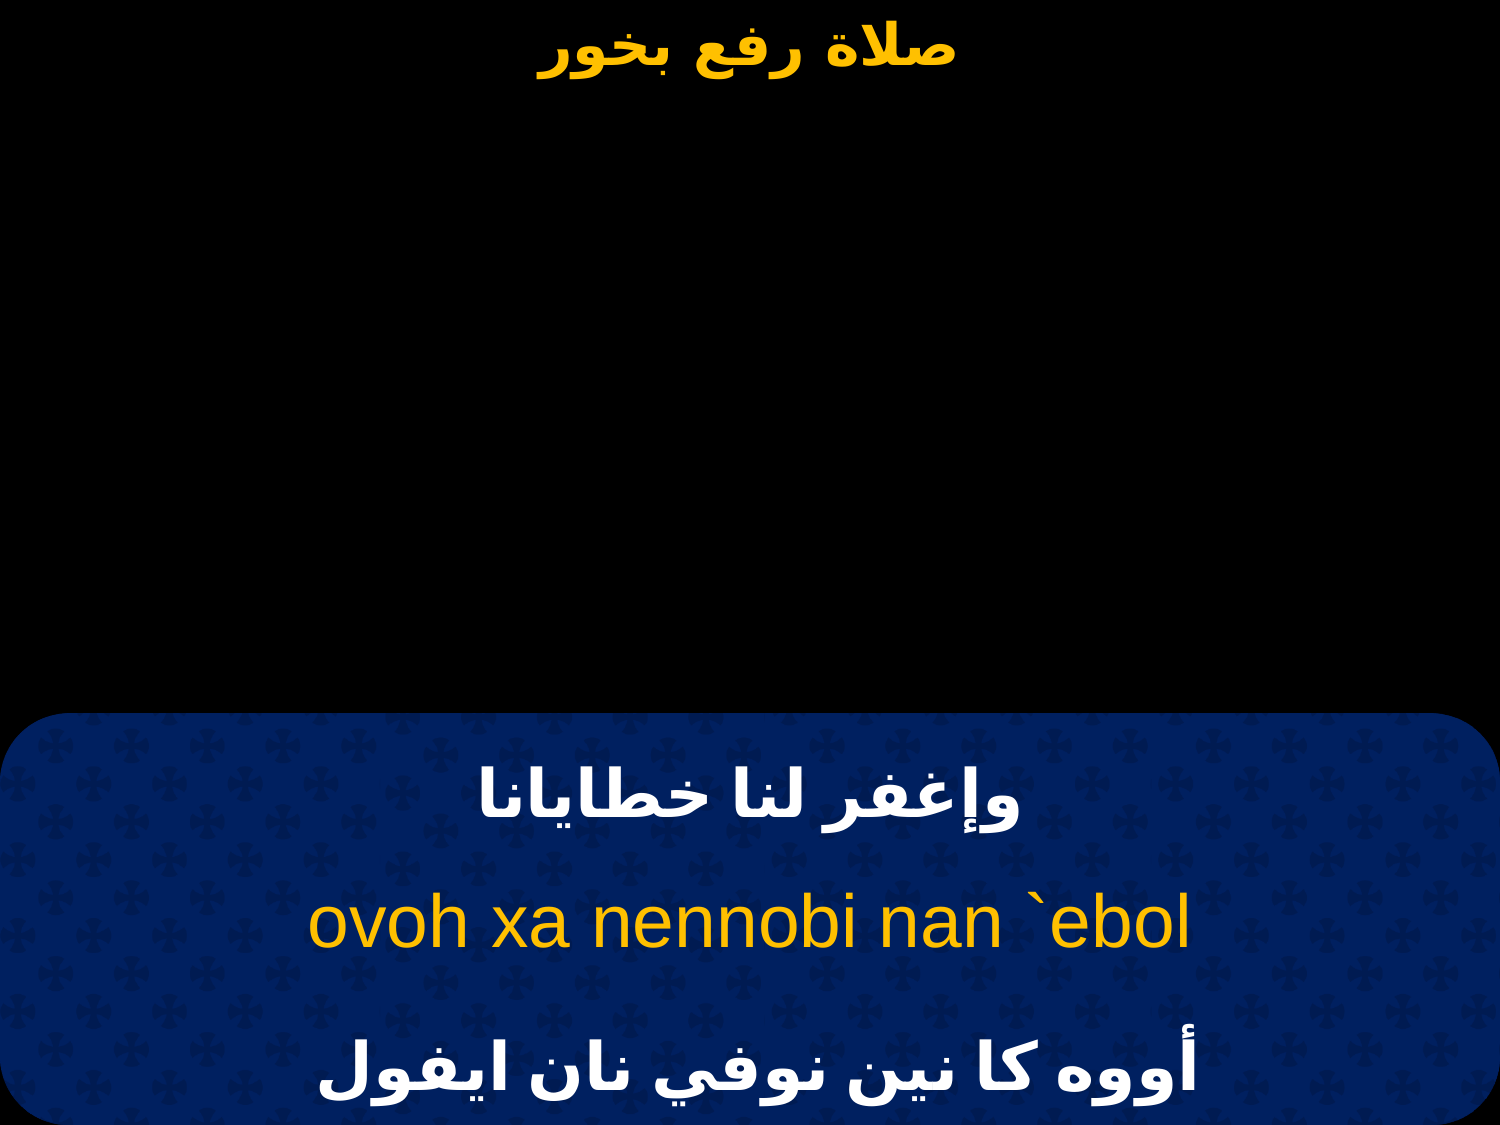

# وإغفر لنا خطايانا
ovoh xa nennobi nan `ebol
أووه كا نين نوفي نان ايفول